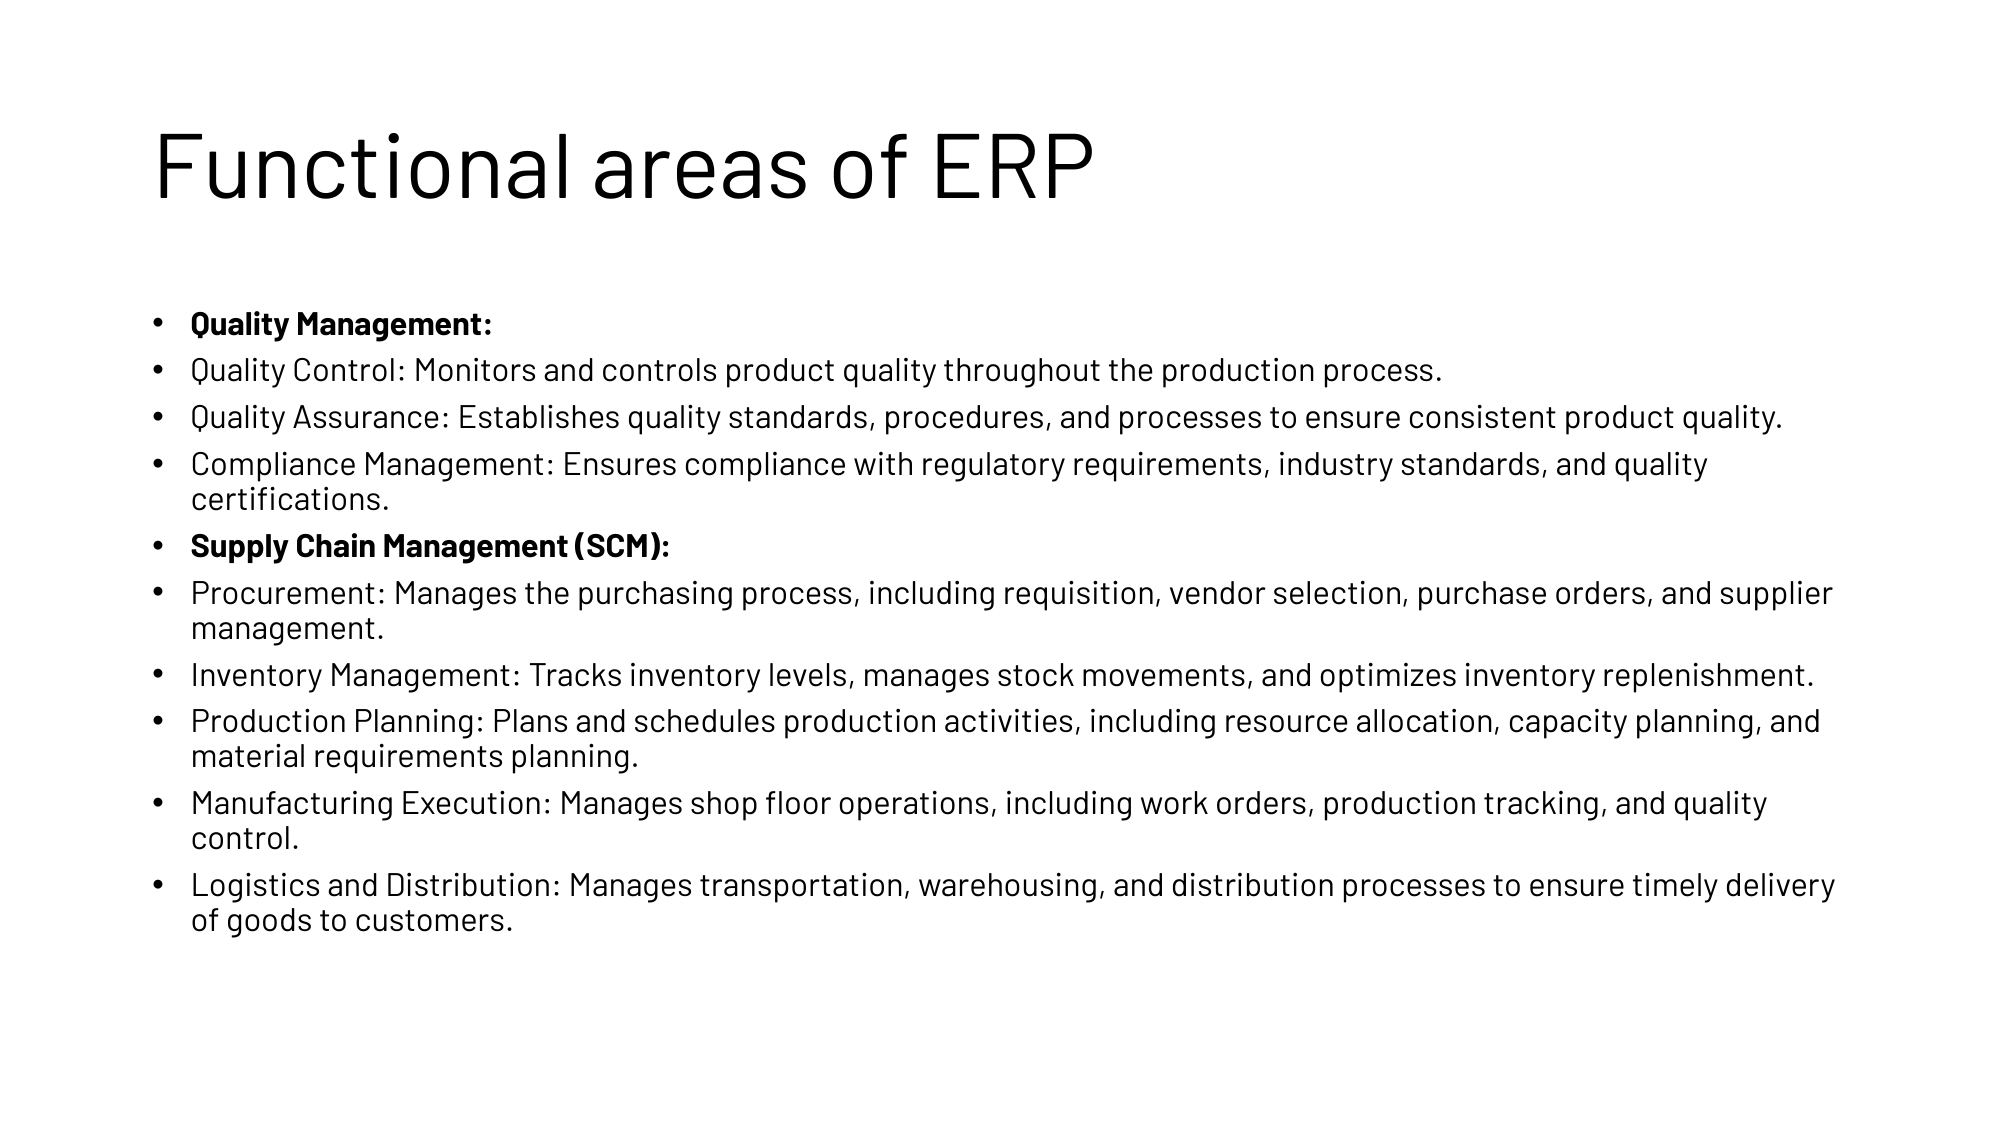

# Functional areas of ERP
Quality Management:
Quality Control: Monitors and controls product quality throughout the production process.
Quality Assurance: Establishes quality standards, procedures, and processes to ensure consistent product quality.
Compliance Management: Ensures compliance with regulatory requirements, industry standards, and quality certifications.
Supply Chain Management (SCM):
Procurement: Manages the purchasing process, including requisition, vendor selection, purchase orders, and supplier management.
Inventory Management: Tracks inventory levels, manages stock movements, and optimizes inventory replenishment.
Production Planning: Plans and schedules production activities, including resource allocation, capacity planning, and material requirements planning.
Manufacturing Execution: Manages shop floor operations, including work orders, production tracking, and quality control.
Logistics and Distribution: Manages transportation, warehousing, and distribution processes to ensure timely delivery of goods to customers.